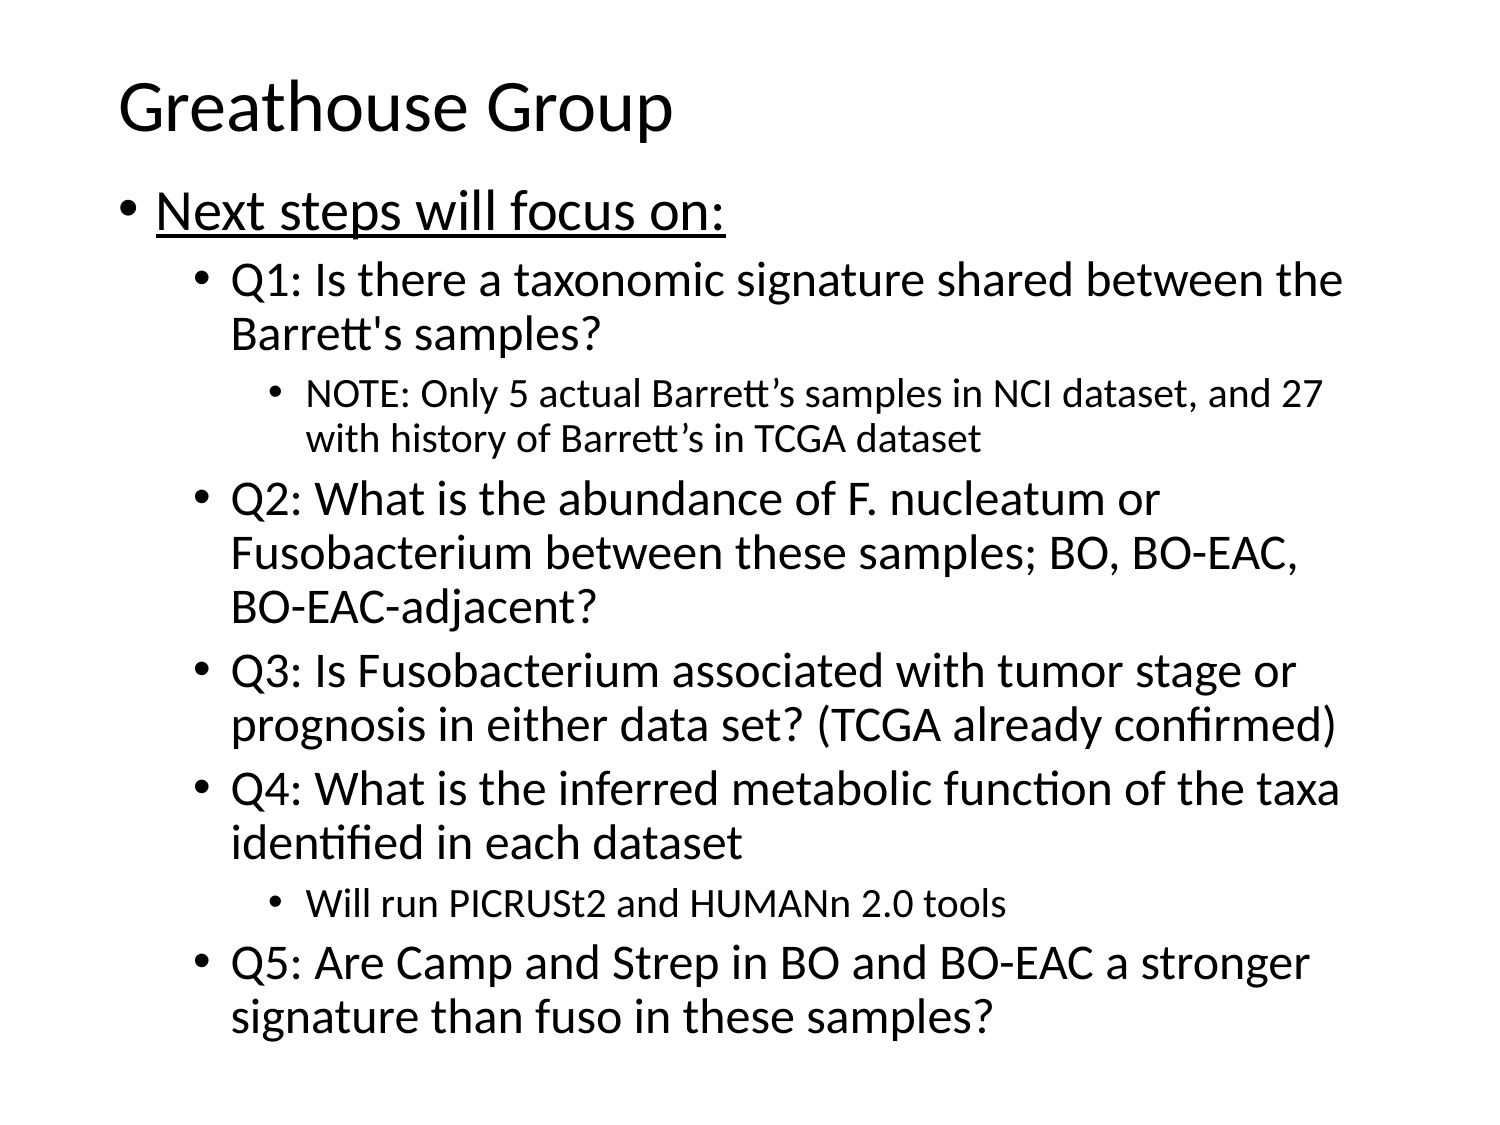

# Greathouse Group
Next steps will focus on:
Q1: Is there a taxonomic signature shared between the Barrett's samples?
NOTE: Only 5 actual Barrett’s samples in NCI dataset, and 27 with history of Barrett’s in TCGA dataset
Q2: What is the abundance of F. nucleatum or Fusobacterium between these samples; BO, BO-EAC, BO-EAC-adjacent?
Q3: Is Fusobacterium associated with tumor stage or prognosis in either data set? (TCGA already confirmed)
Q4: What is the inferred metabolic function of the taxa identified in each dataset
Will run PICRUSt2 and HUMANn 2.0 tools
Q5: Are Camp and Strep in BO and BO-EAC a stronger signature than fuso in these samples?